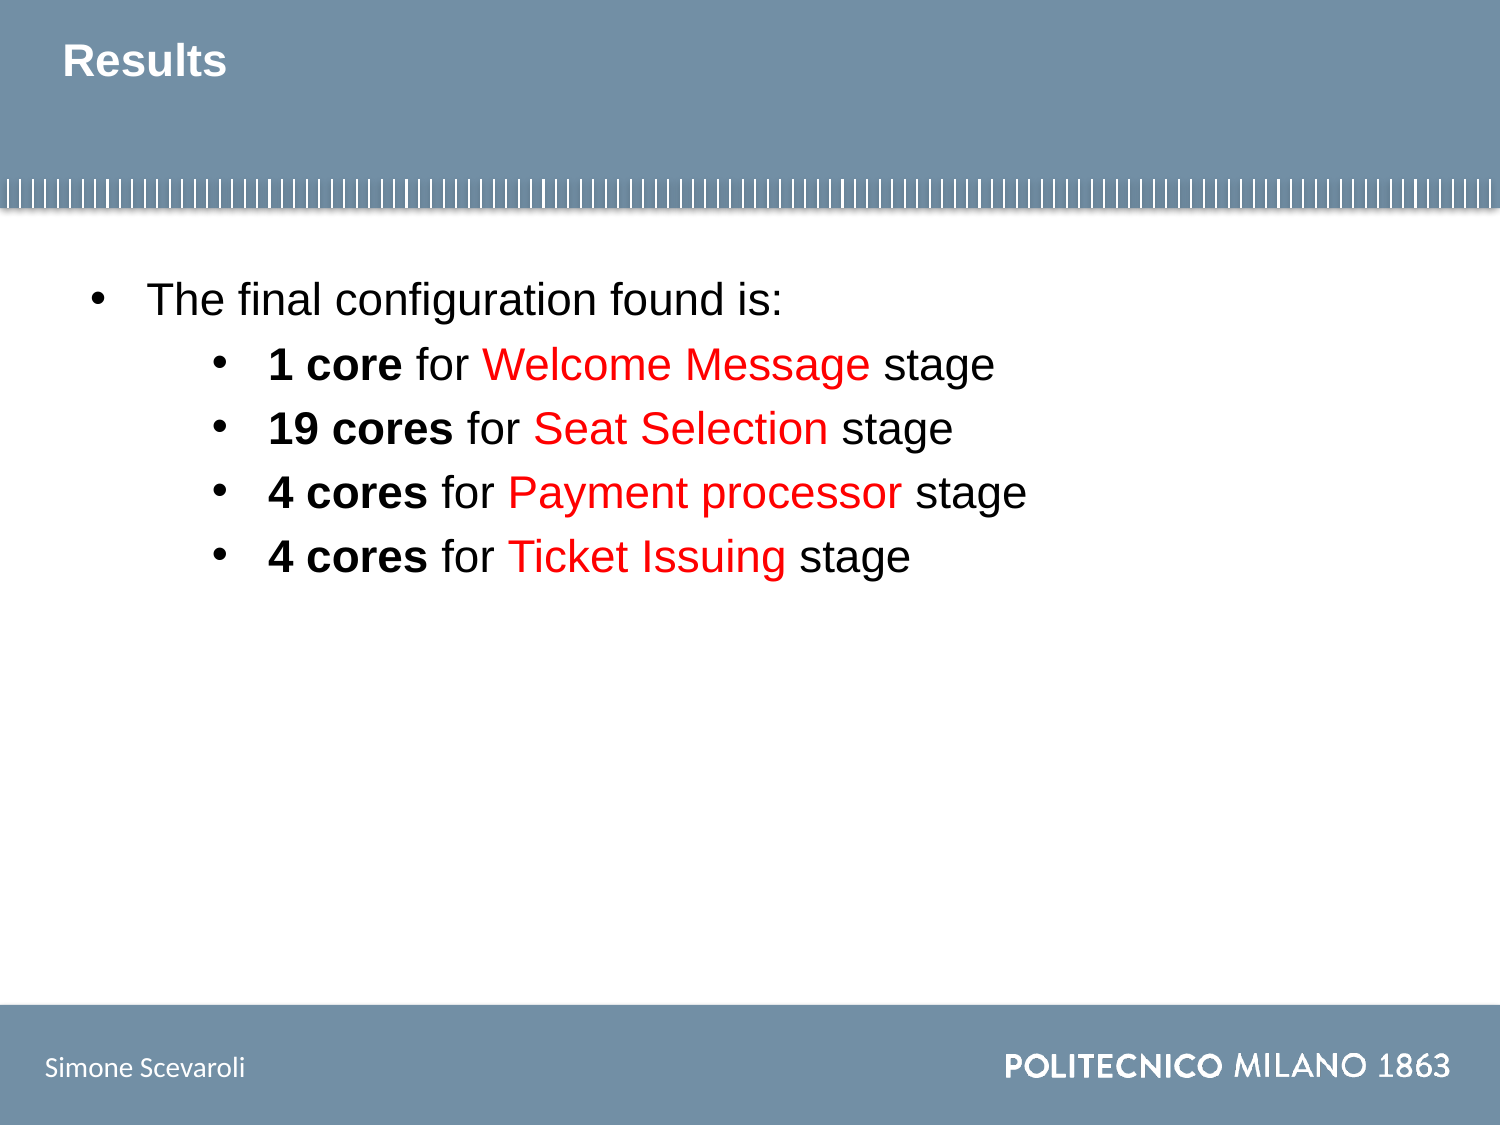

# Results
The final configuration found is:
1 core for Welcome Message stage
19 cores for Seat Selection stage
4 cores for Payment processor stage
4 cores for Ticket Issuing stage
Simone Scevaroli